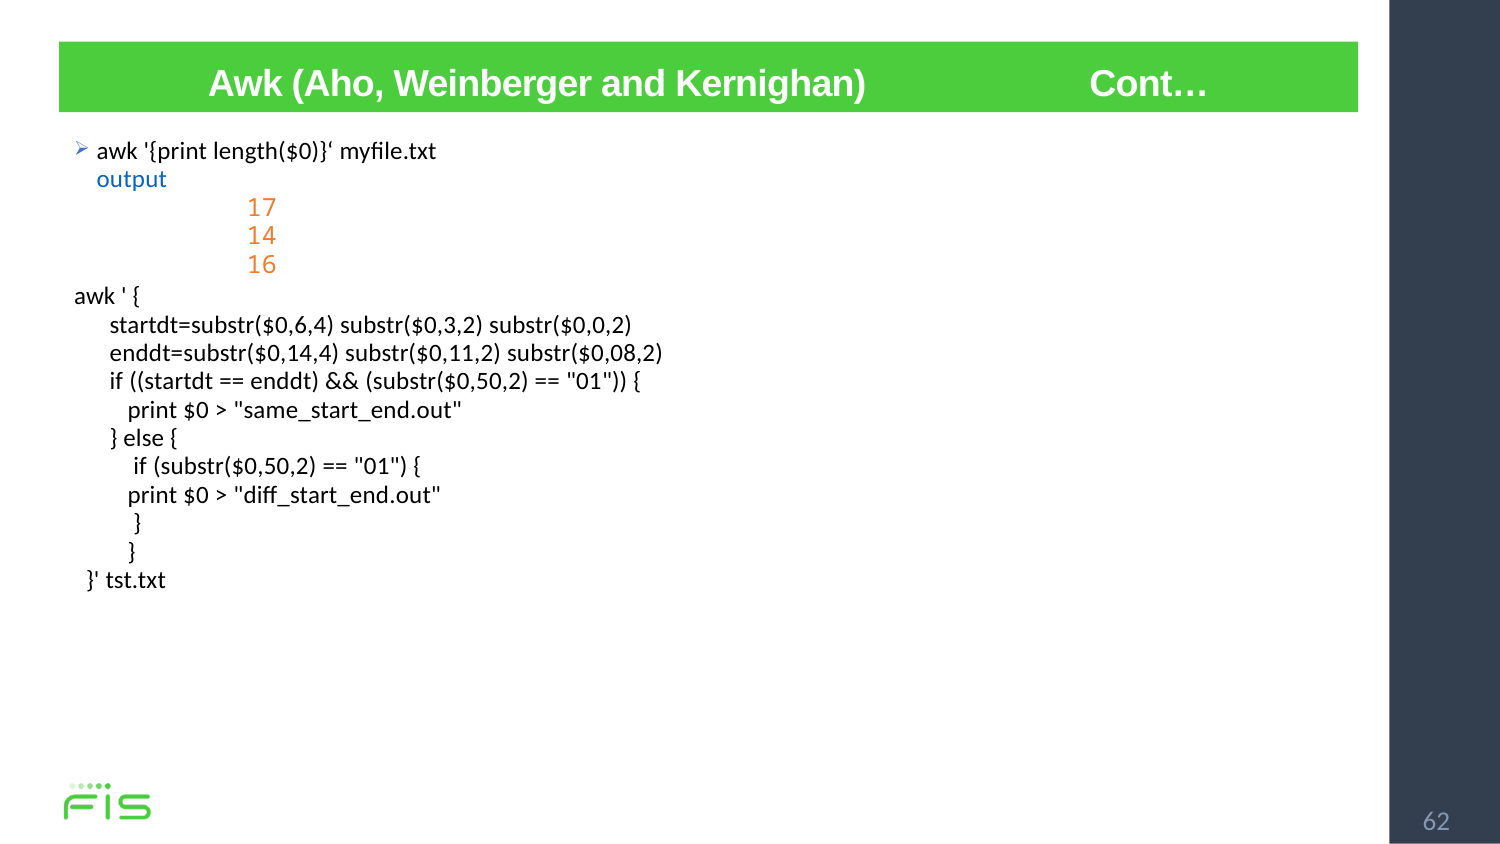

# Awk (Aho, Weinberger and Kernighan)                       Cont…
awk '{print length($0)}‘ myfile.txt
output
	17
	14
	16
awk ' {
      startdt=substr($0,6,4) substr($0,3,2) substr($0,0,2)
      enddt=substr($0,14,4) substr($0,11,2) substr($0,08,2)
      if ((startdt == enddt) && (substr($0,50,2) == "01")) {
         print $0 > "same_start_end.out"
      } else {
          if (substr($0,50,2) == "01") {
         print $0 > "diff_start_end.out"
          }
         }
  }' tst.txt
62